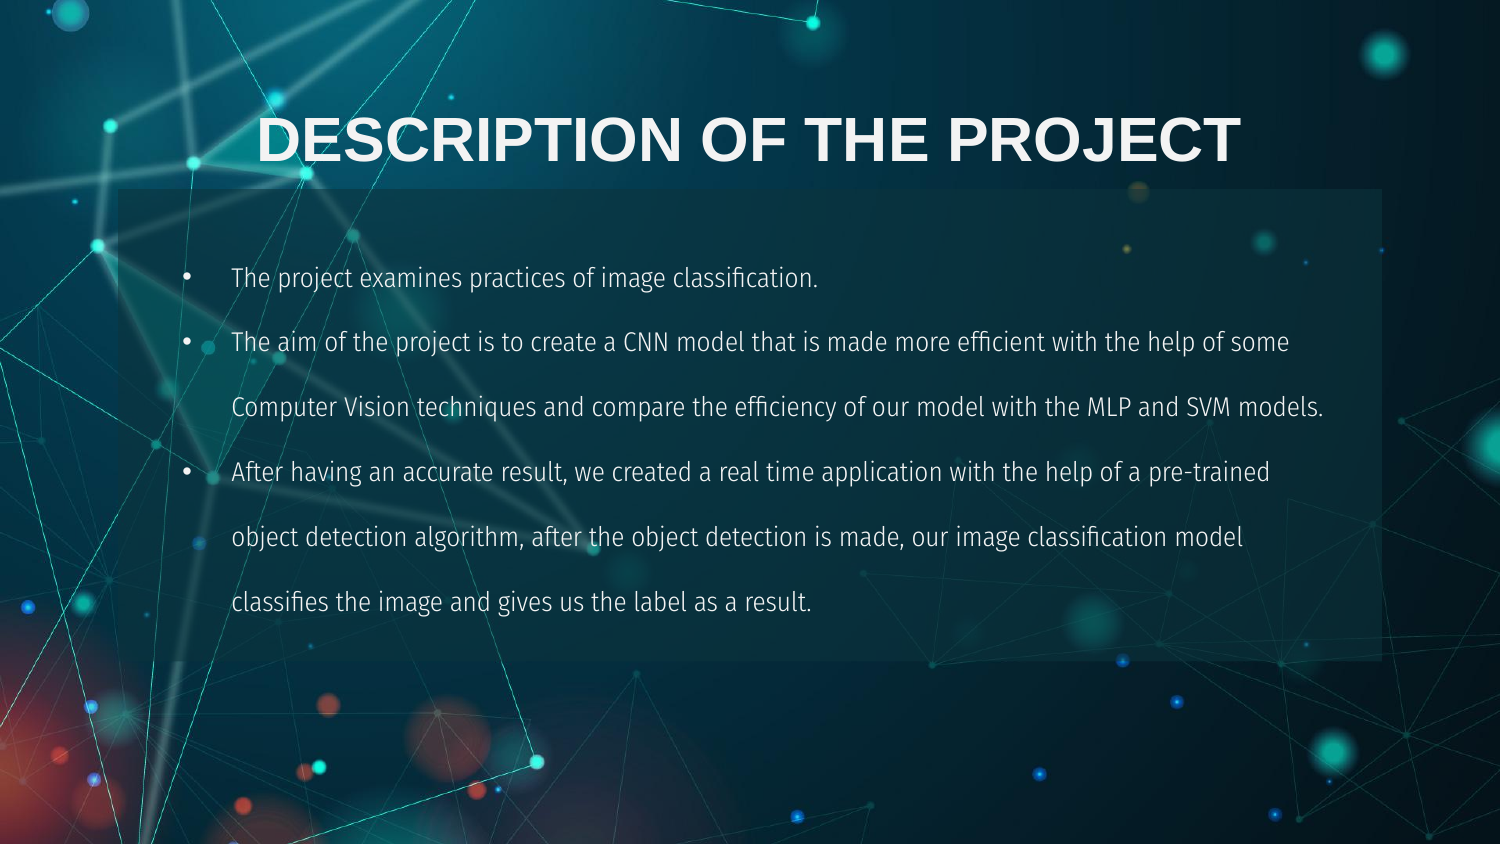

# DESCRIPTION OF THE PROJECT
The project examines practices of image classification.
The aim of the project is to create a CNN model that is made more efficient with the help of some Computer Vision techniques and compare the efficiency of our model with the MLP and SVM models.
After having an accurate result, we created a real time application with the help of a pre-trained object detection algorithm, after the object detection is made, our image classification model classifies the image and gives us the label as a result.